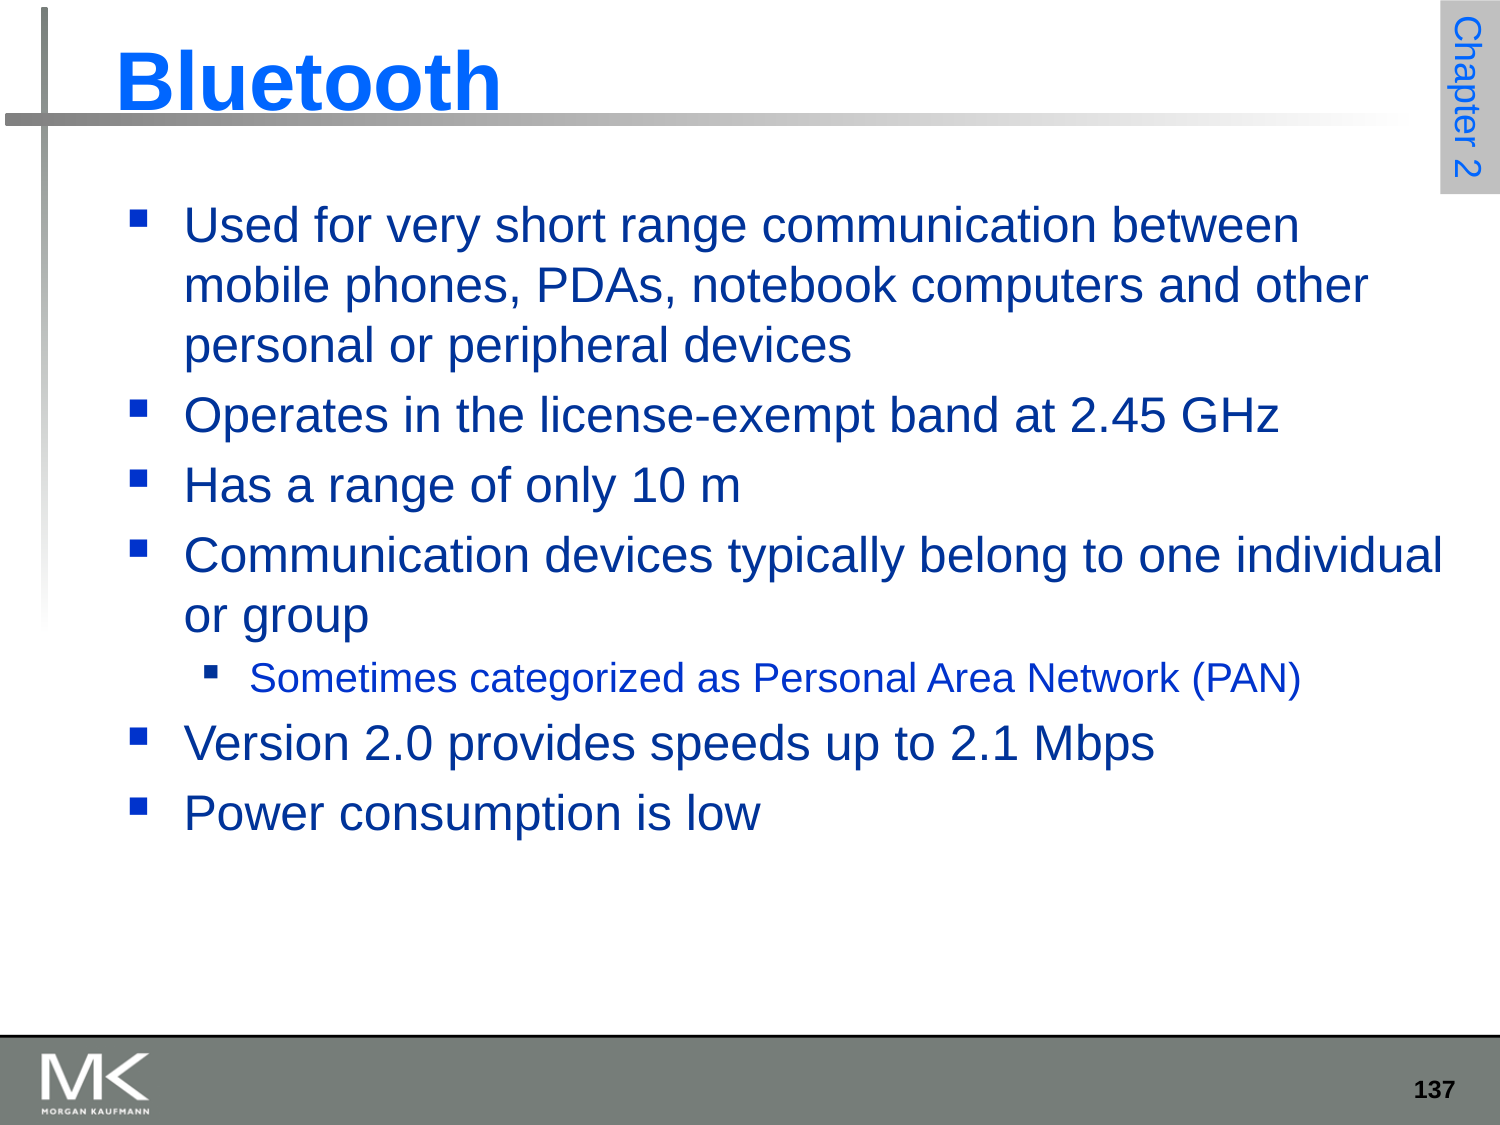

# Bluetooth
Used for very short range communication between mobile phones, PDAs, notebook computers and other personal or peripheral devices
Operates in the license-exempt band at 2.45 GHz
Has a range of only 10 m
Communication devices typically belong to one individual or group
Sometimes categorized as Personal Area Network (PAN)
Version 2.0 provides speeds up to 2.1 Mbps
Power consumption is low